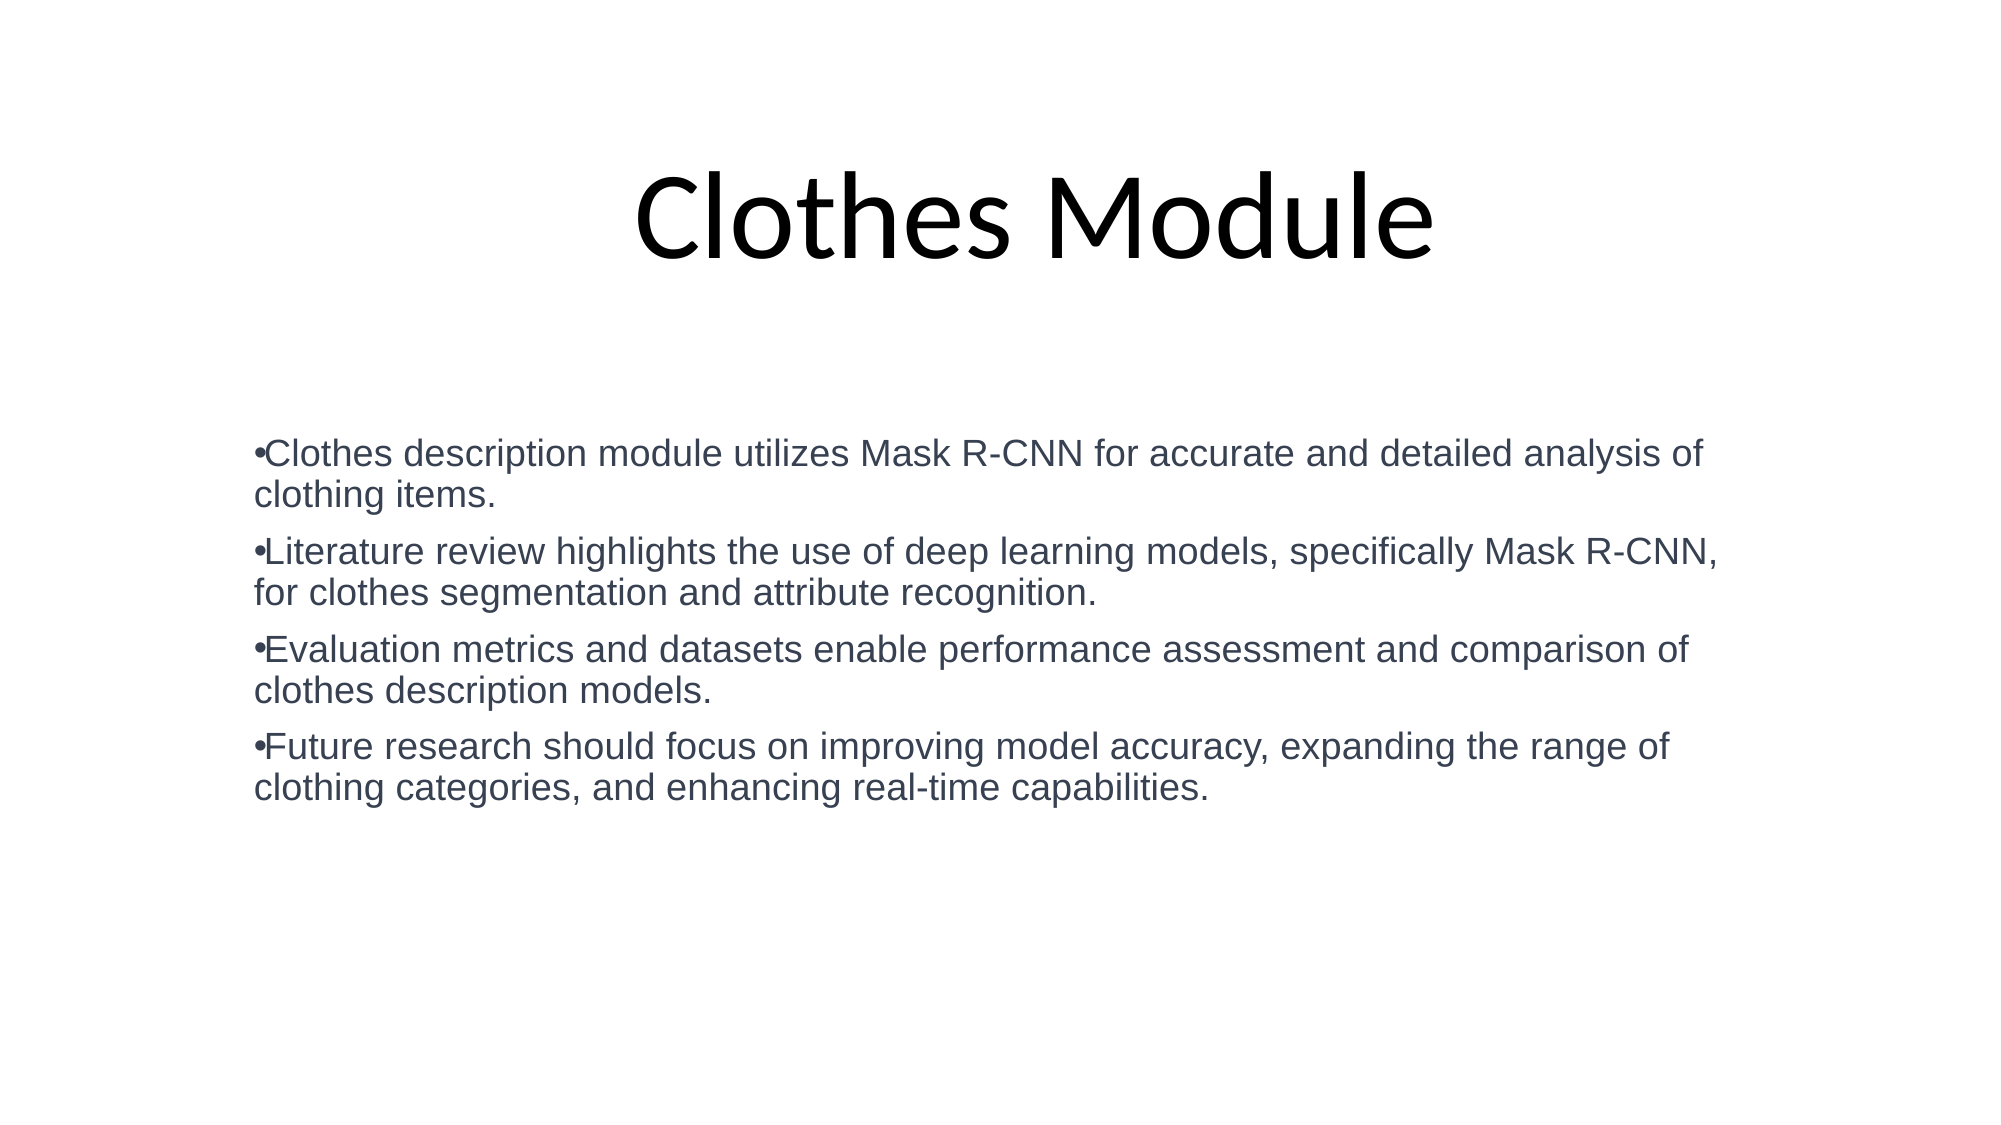

# Clothes Module
Clothes description module utilizes Mask R-CNN for accurate and detailed analysis of clothing items.
Literature review highlights the use of deep learning models, specifically Mask R-CNN, for clothes segmentation and attribute recognition.
Evaluation metrics and datasets enable performance assessment and comparison of clothes description models.
Future research should focus on improving model accuracy, expanding the range of clothing categories, and enhancing real-time capabilities.